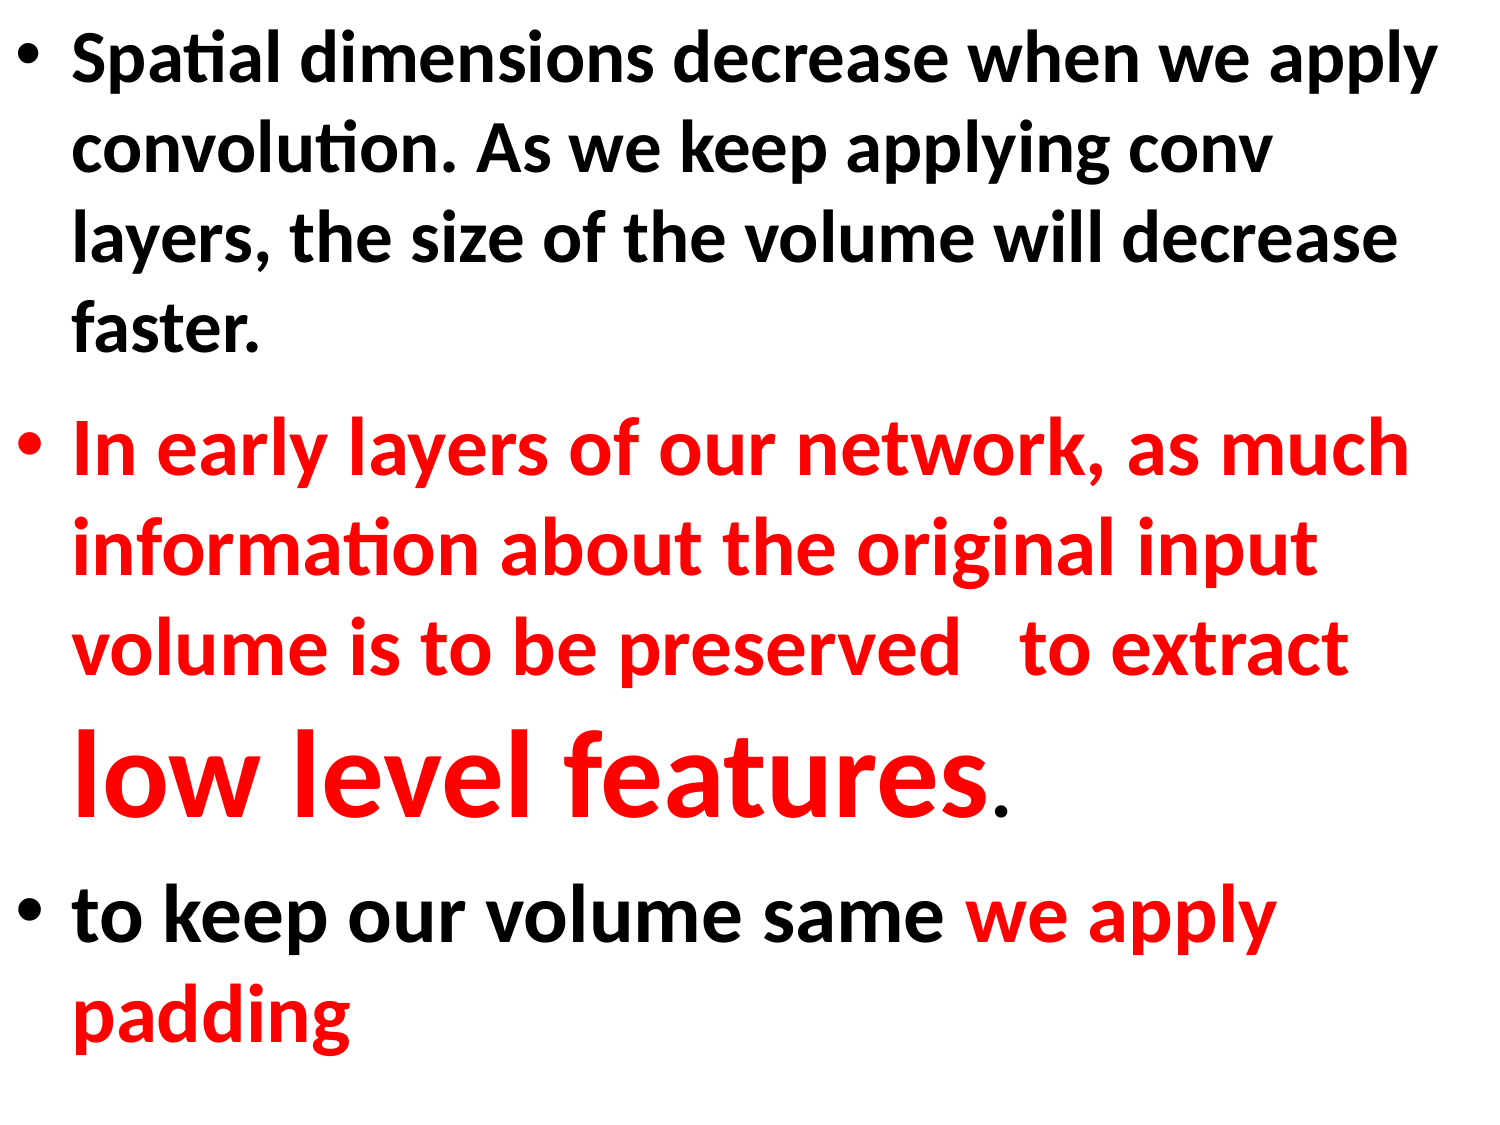

Spatial dimensions decrease when we apply convolution. As we keep applying conv layers, the size of the volume will decrease faster.
In early layers of our network, as much information about the original input volume is to be preserved   to extract low level features.
to keep our volume same we apply padding